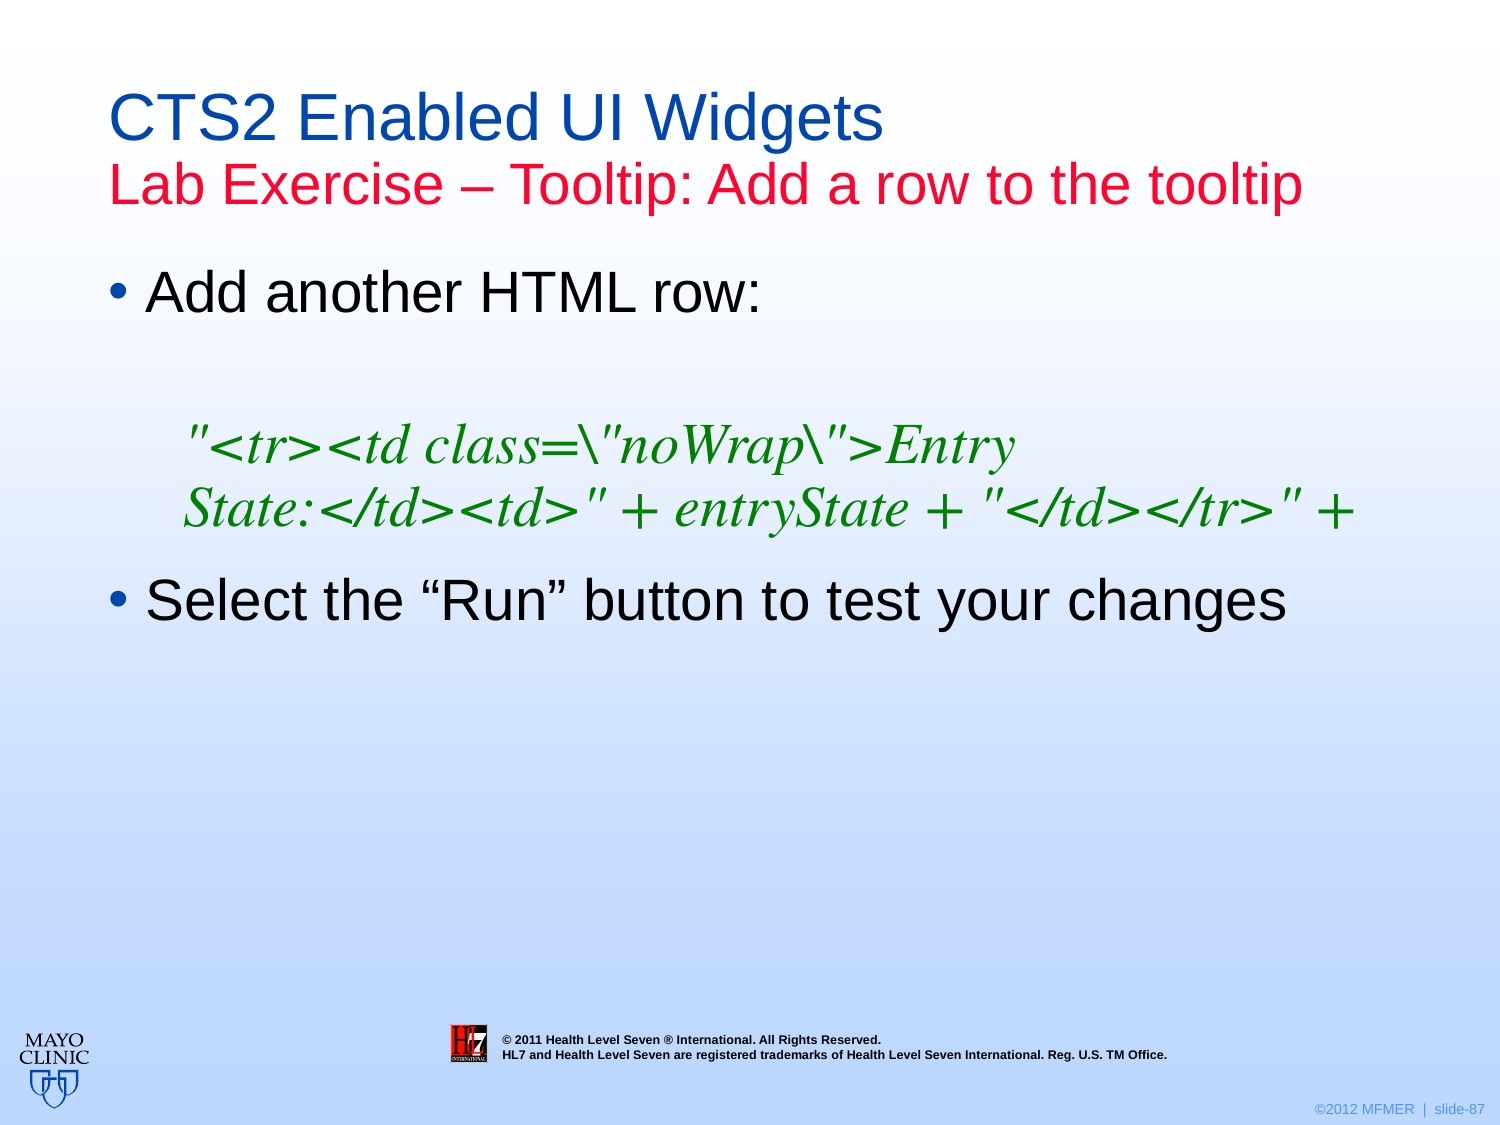

# CTS2 Enabled UI Widgets Lab Exercise – Tooltip: Add a row to the tooltip
Add another HTML row:

"<tr><td class=\"noWrap\">Entry State:</td><td>" + entryState + "</td></tr>" +
Select the “Run” button to test your changes